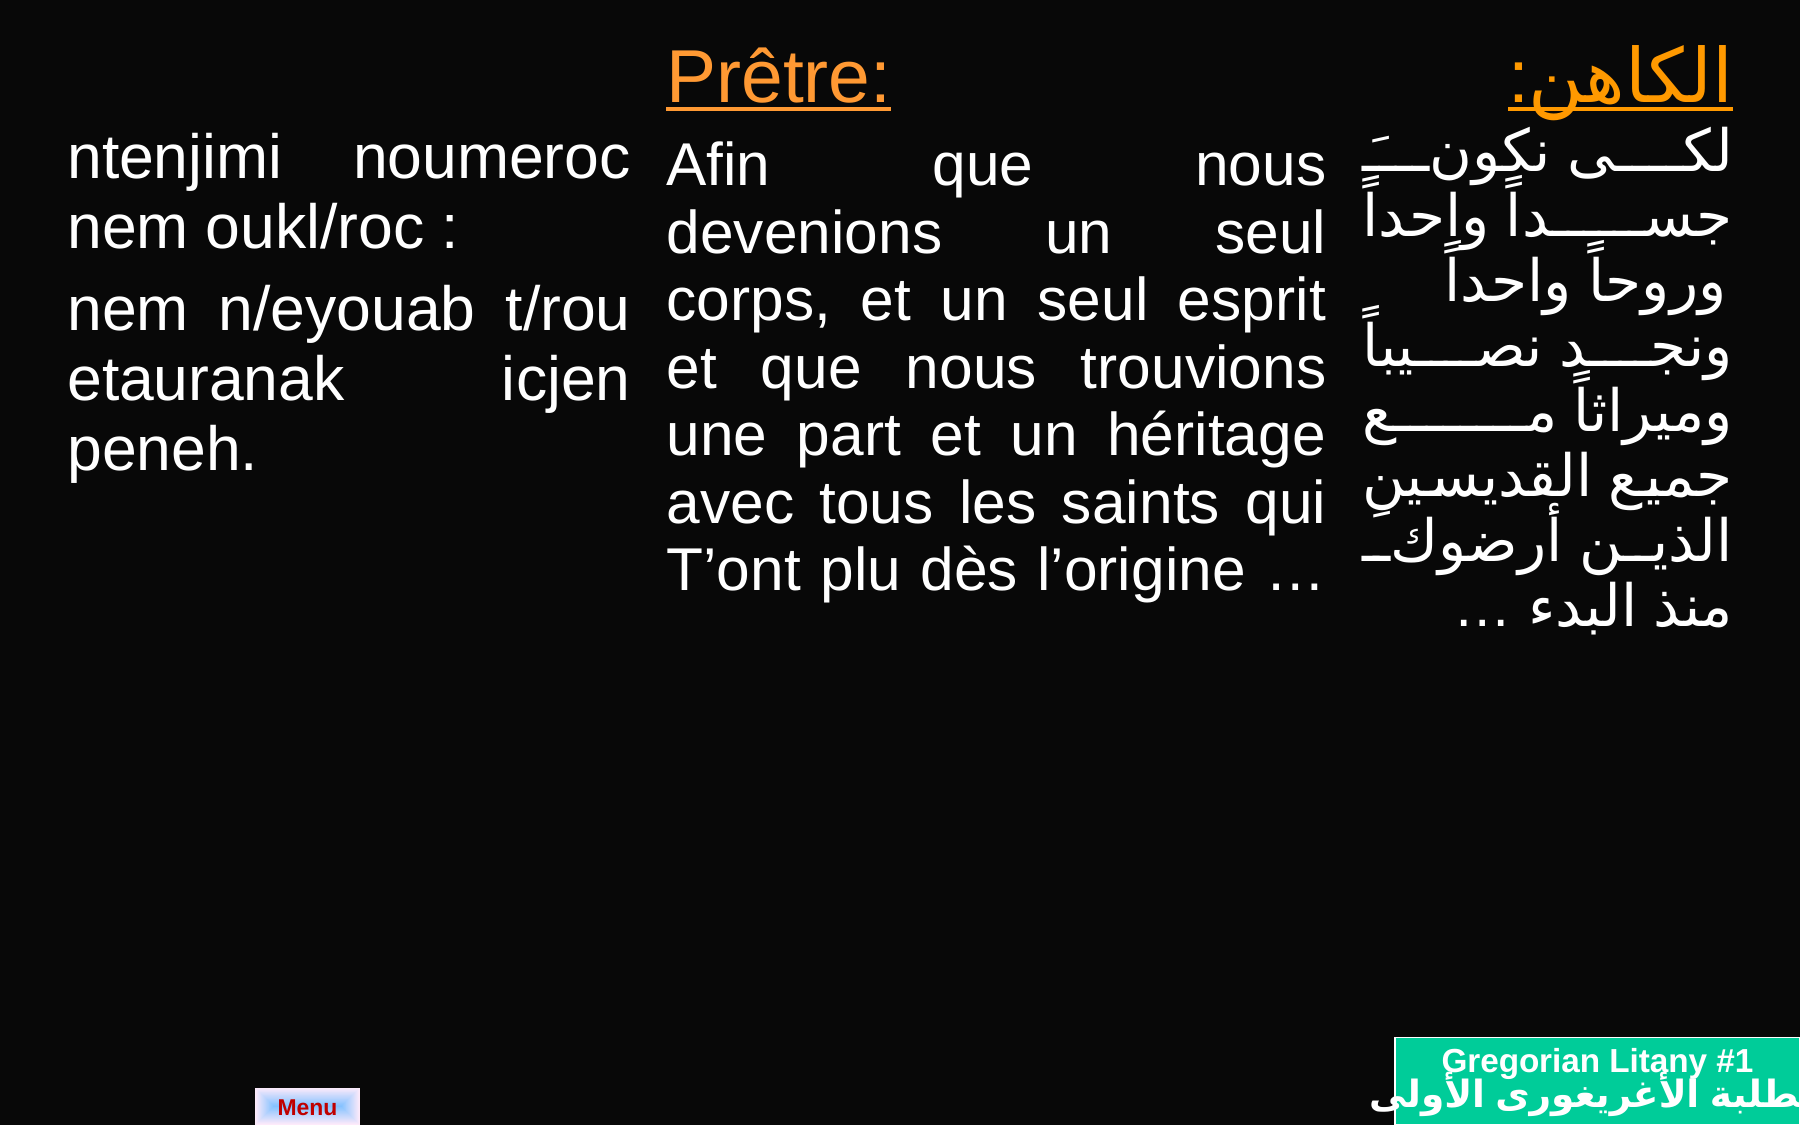

| ntenjimi noumeroc nem oukl/roc : nem n/eyouab t/rou etauranak icjen peneh. | Prêtre: Afin que nous devenions un seul corps, et un seul esprit et que nous trouvions une part et un héritage avec tous les saints qui T’ont plu dès l’origine … | الكاهن: لكى نكونَ جسداً واحداً وروحاً واحداً ونجد نصيباً وميراثاً مع جميع القديسين الذين أرضوكَ منذ البدء … |
| --- | --- | --- |
Gregorian Litany #1
الطلبة الأغريغورى الأولى
Menu